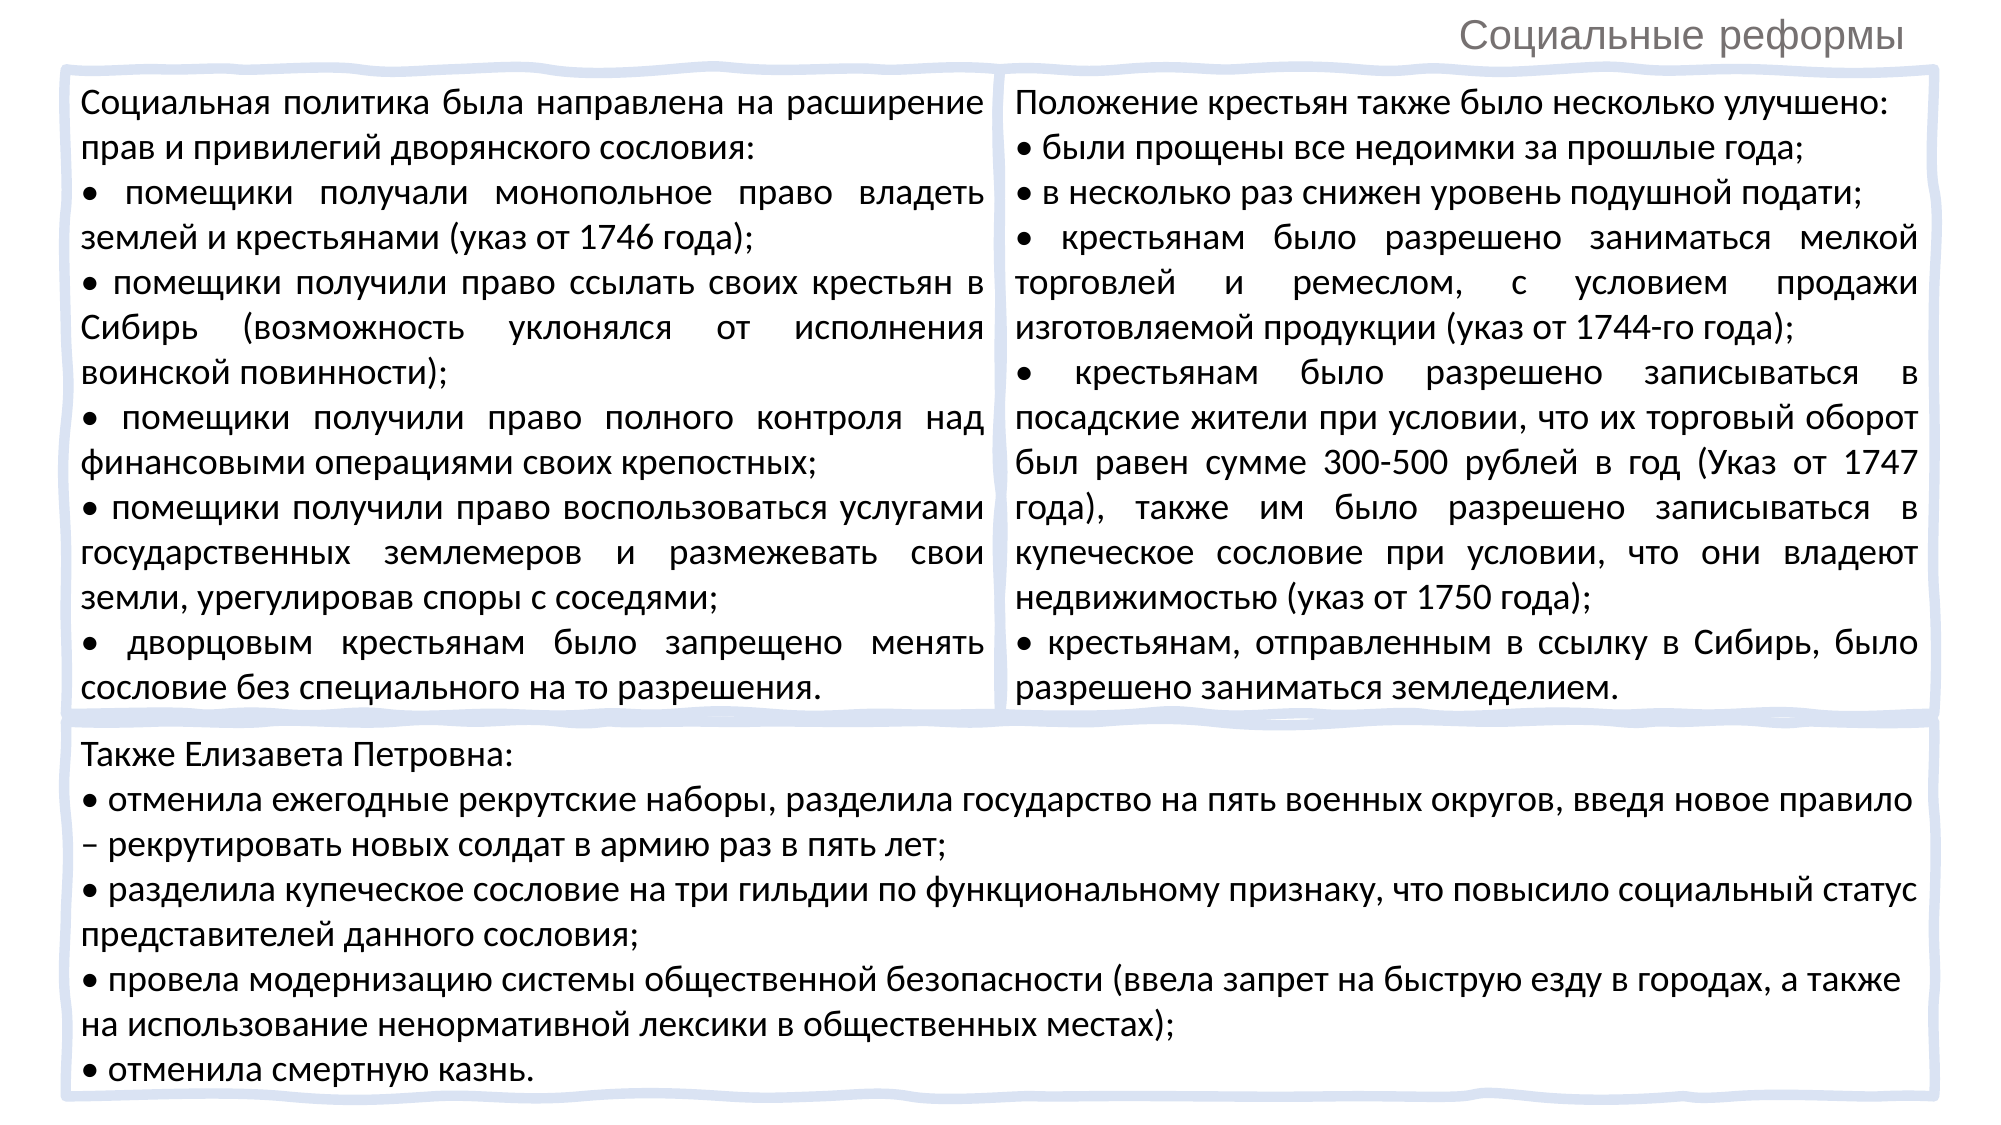

# Социальные реформы
Социальная политика была направлена на расширение прав и привилегий дворянского сословия:
• помещики получали монопольное право владеть землей и крестьянами (указ от 1746 года);
• помещики получили право ссылать своих крестьян в Сибирь (возможность уклонялся от исполнения воинской повинности);
• помещики получили право полного контроля над финансовыми операциями своих крепостных;
• помещики получили право воспользоваться услугами государственных землемеров и размежевать свои земли, урегулировав споры с соседями;
• дворцовым крестьянам было запрещено менять сословие без специального на то разрешения.
Положение крестьян также было несколько улучшено:
• были прощены все недоимки за прошлые года;
• в несколько раз снижен уровень подушной подати;
• крестьянам было разрешено заниматься мелкой торговлей и ремеслом, с условием продажи изготовляемой продукции (указ от 1744-го года);
• крестьянам было разрешено записываться в посадские жители при условии, что их торговый оборот был равен сумме 300-500 рублей в год (Указ от 1747 года), также им было разрешено записываться в купеческое сословие при условии, что они владеют недвижимостью (указ от 1750 года);
• крестьянам, отправленным в ссылку в Сибирь, было разрешено заниматься земледелием.
Также Елизавета Петровна:
• отменила ежегодные рекрутские наборы, разделила государство на пять военных округов, введя новое правило – рекрутировать новых солдат в армию раз в пять лет;
• разделила купеческое сословие на три гильдии по функциональному признаку, что повысило социальный статус представителей данного сословия;
• провела модернизацию системы общественной безопасности (ввела запрет на быструю езду в городах, а также на использование ненормативной лексики в общественных местах);
• отменила смертную казнь.